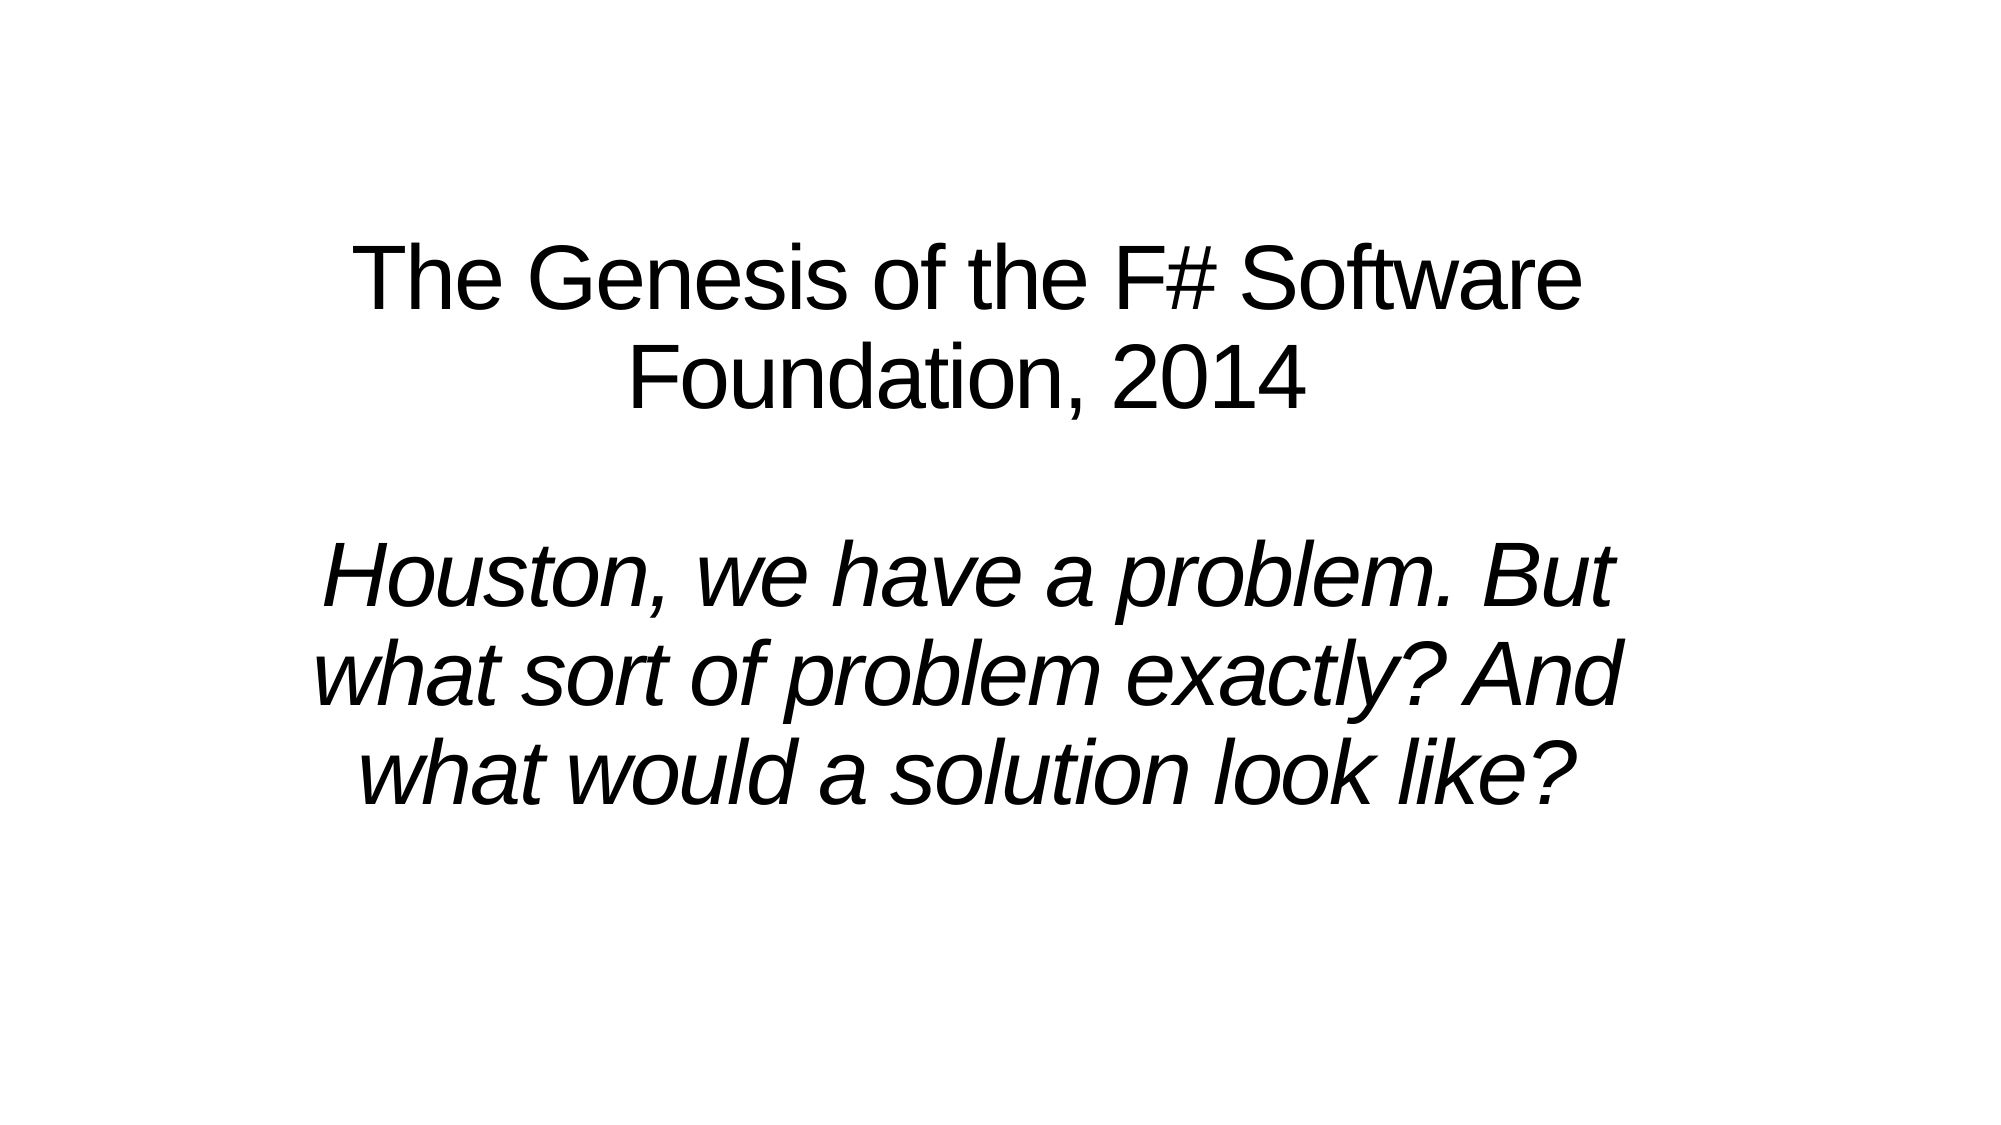

# The Genesis of the F# Software Foundation, 2014 Houston, we have a problem. But what sort of problem exactly? And what would a solution look like?